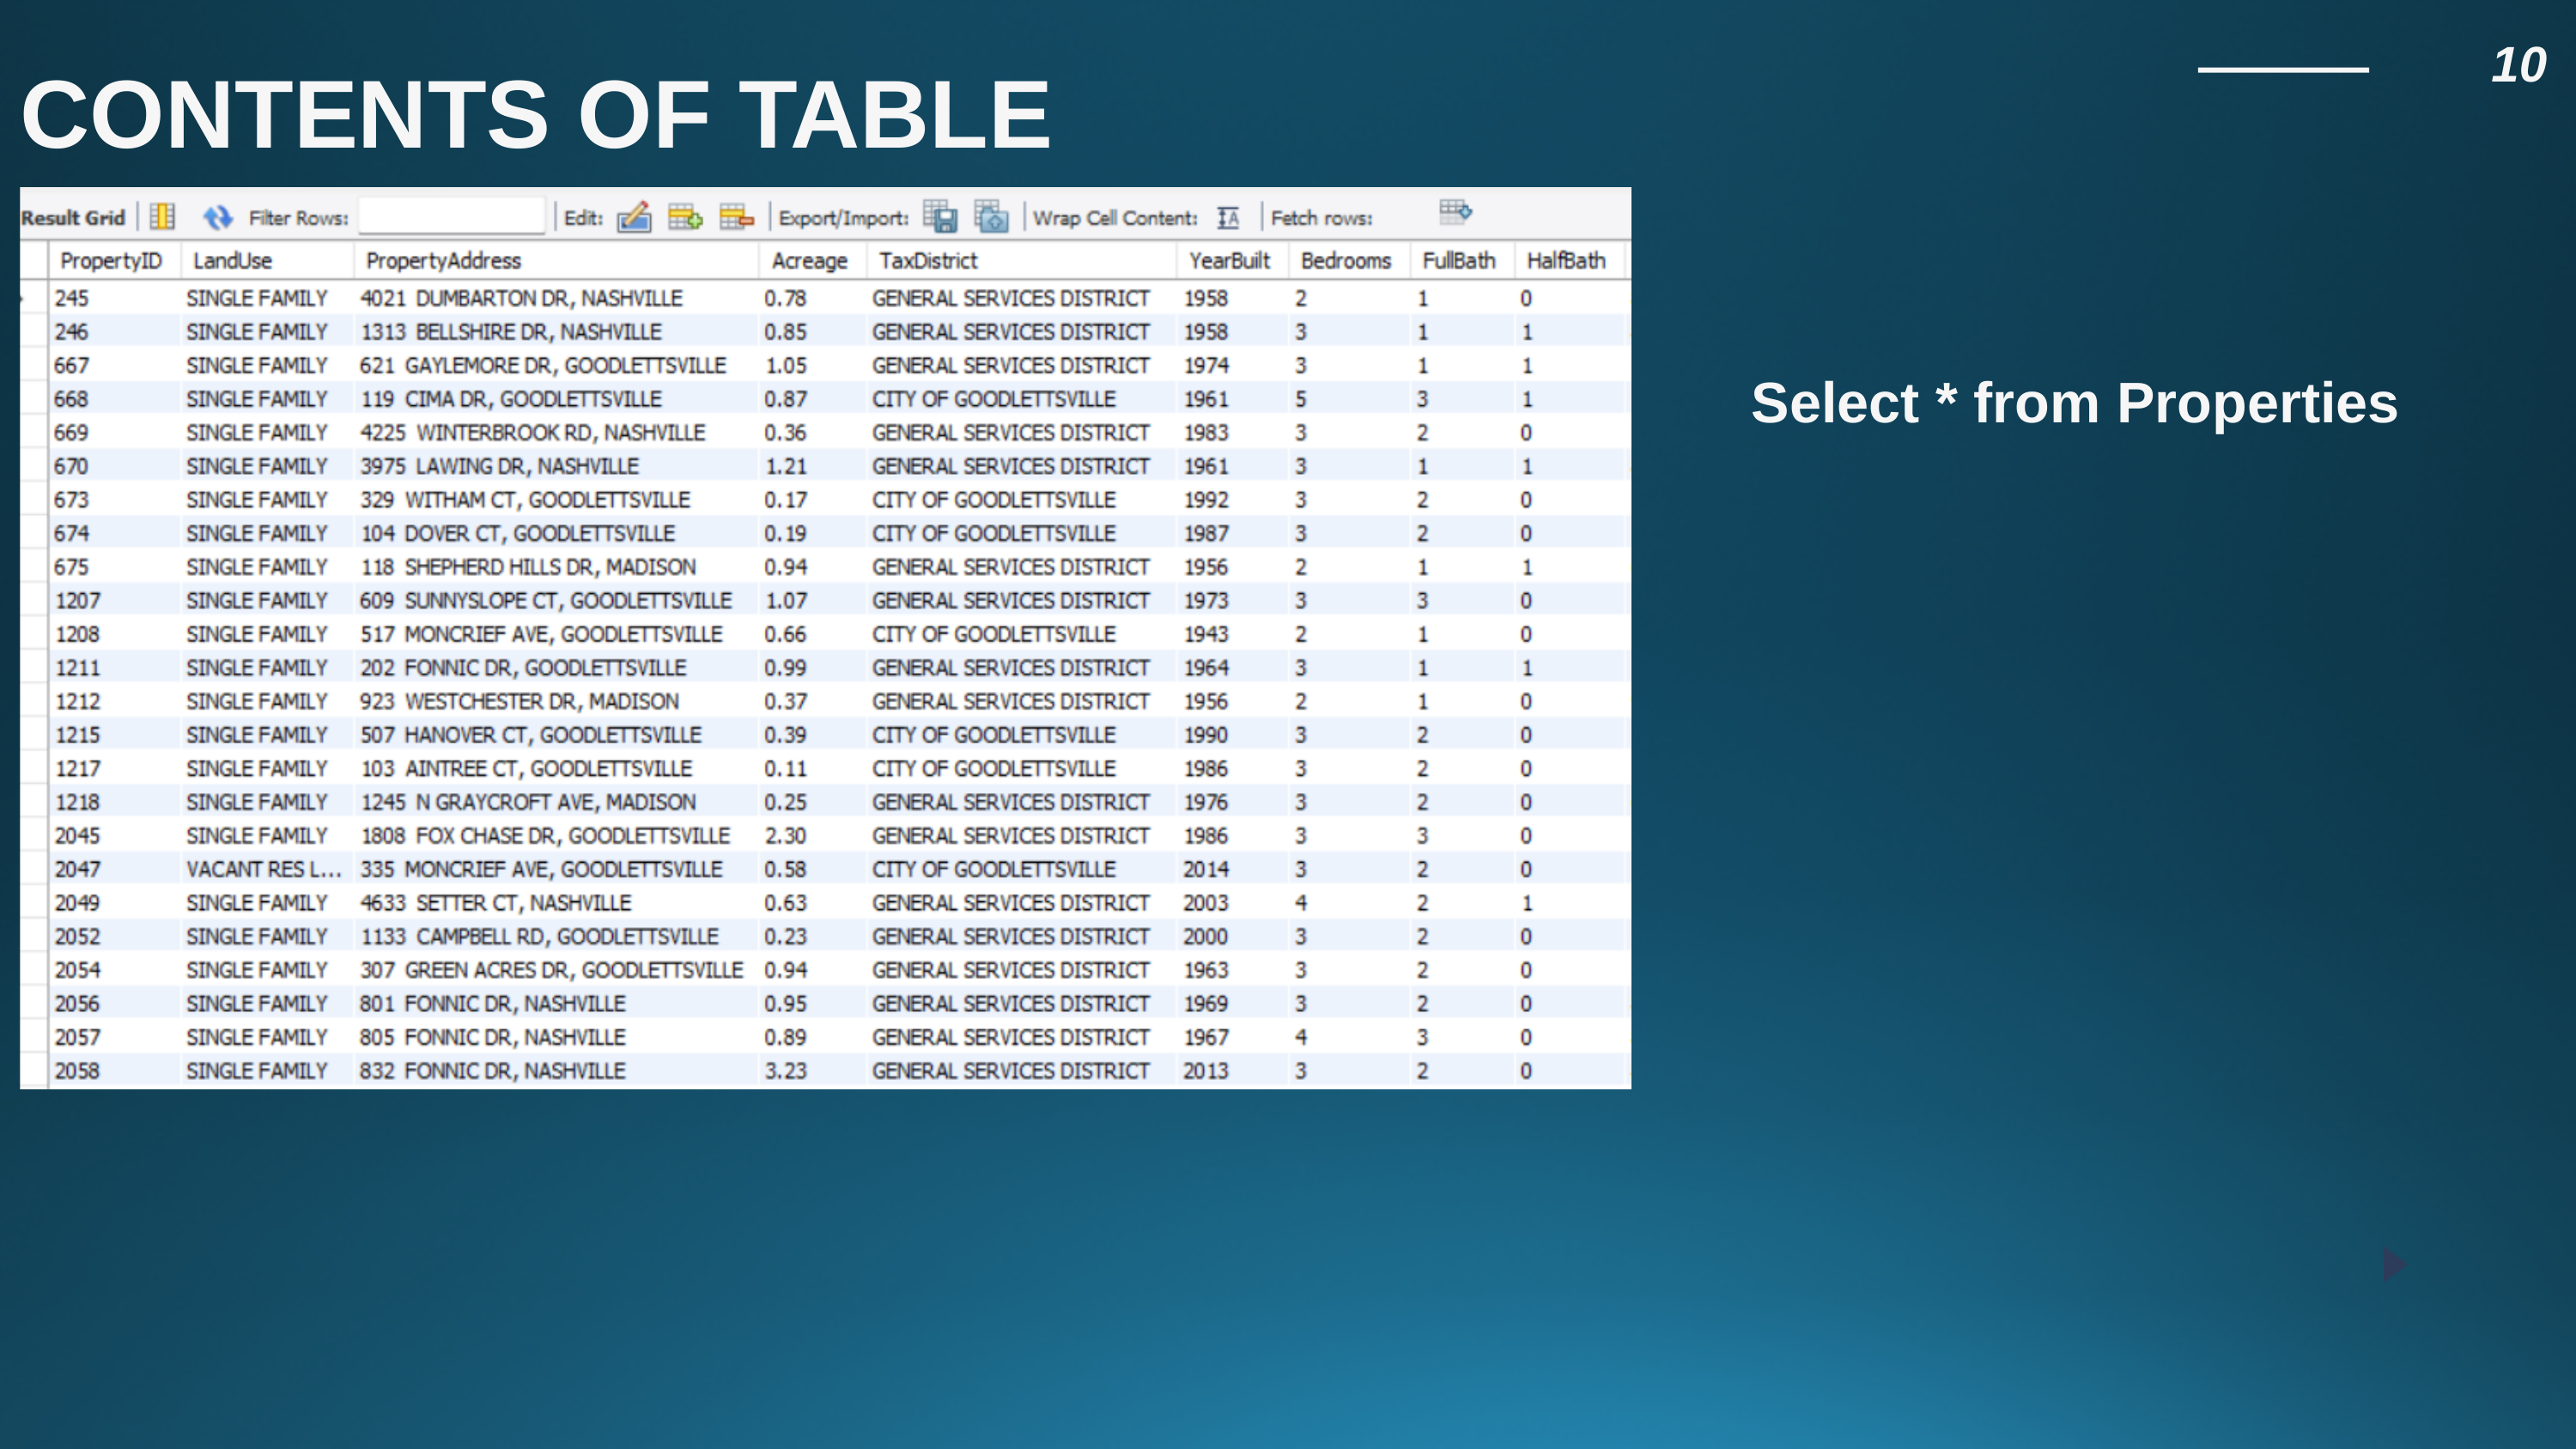

CONTENTS OF TABLE
10

Select * from Properties